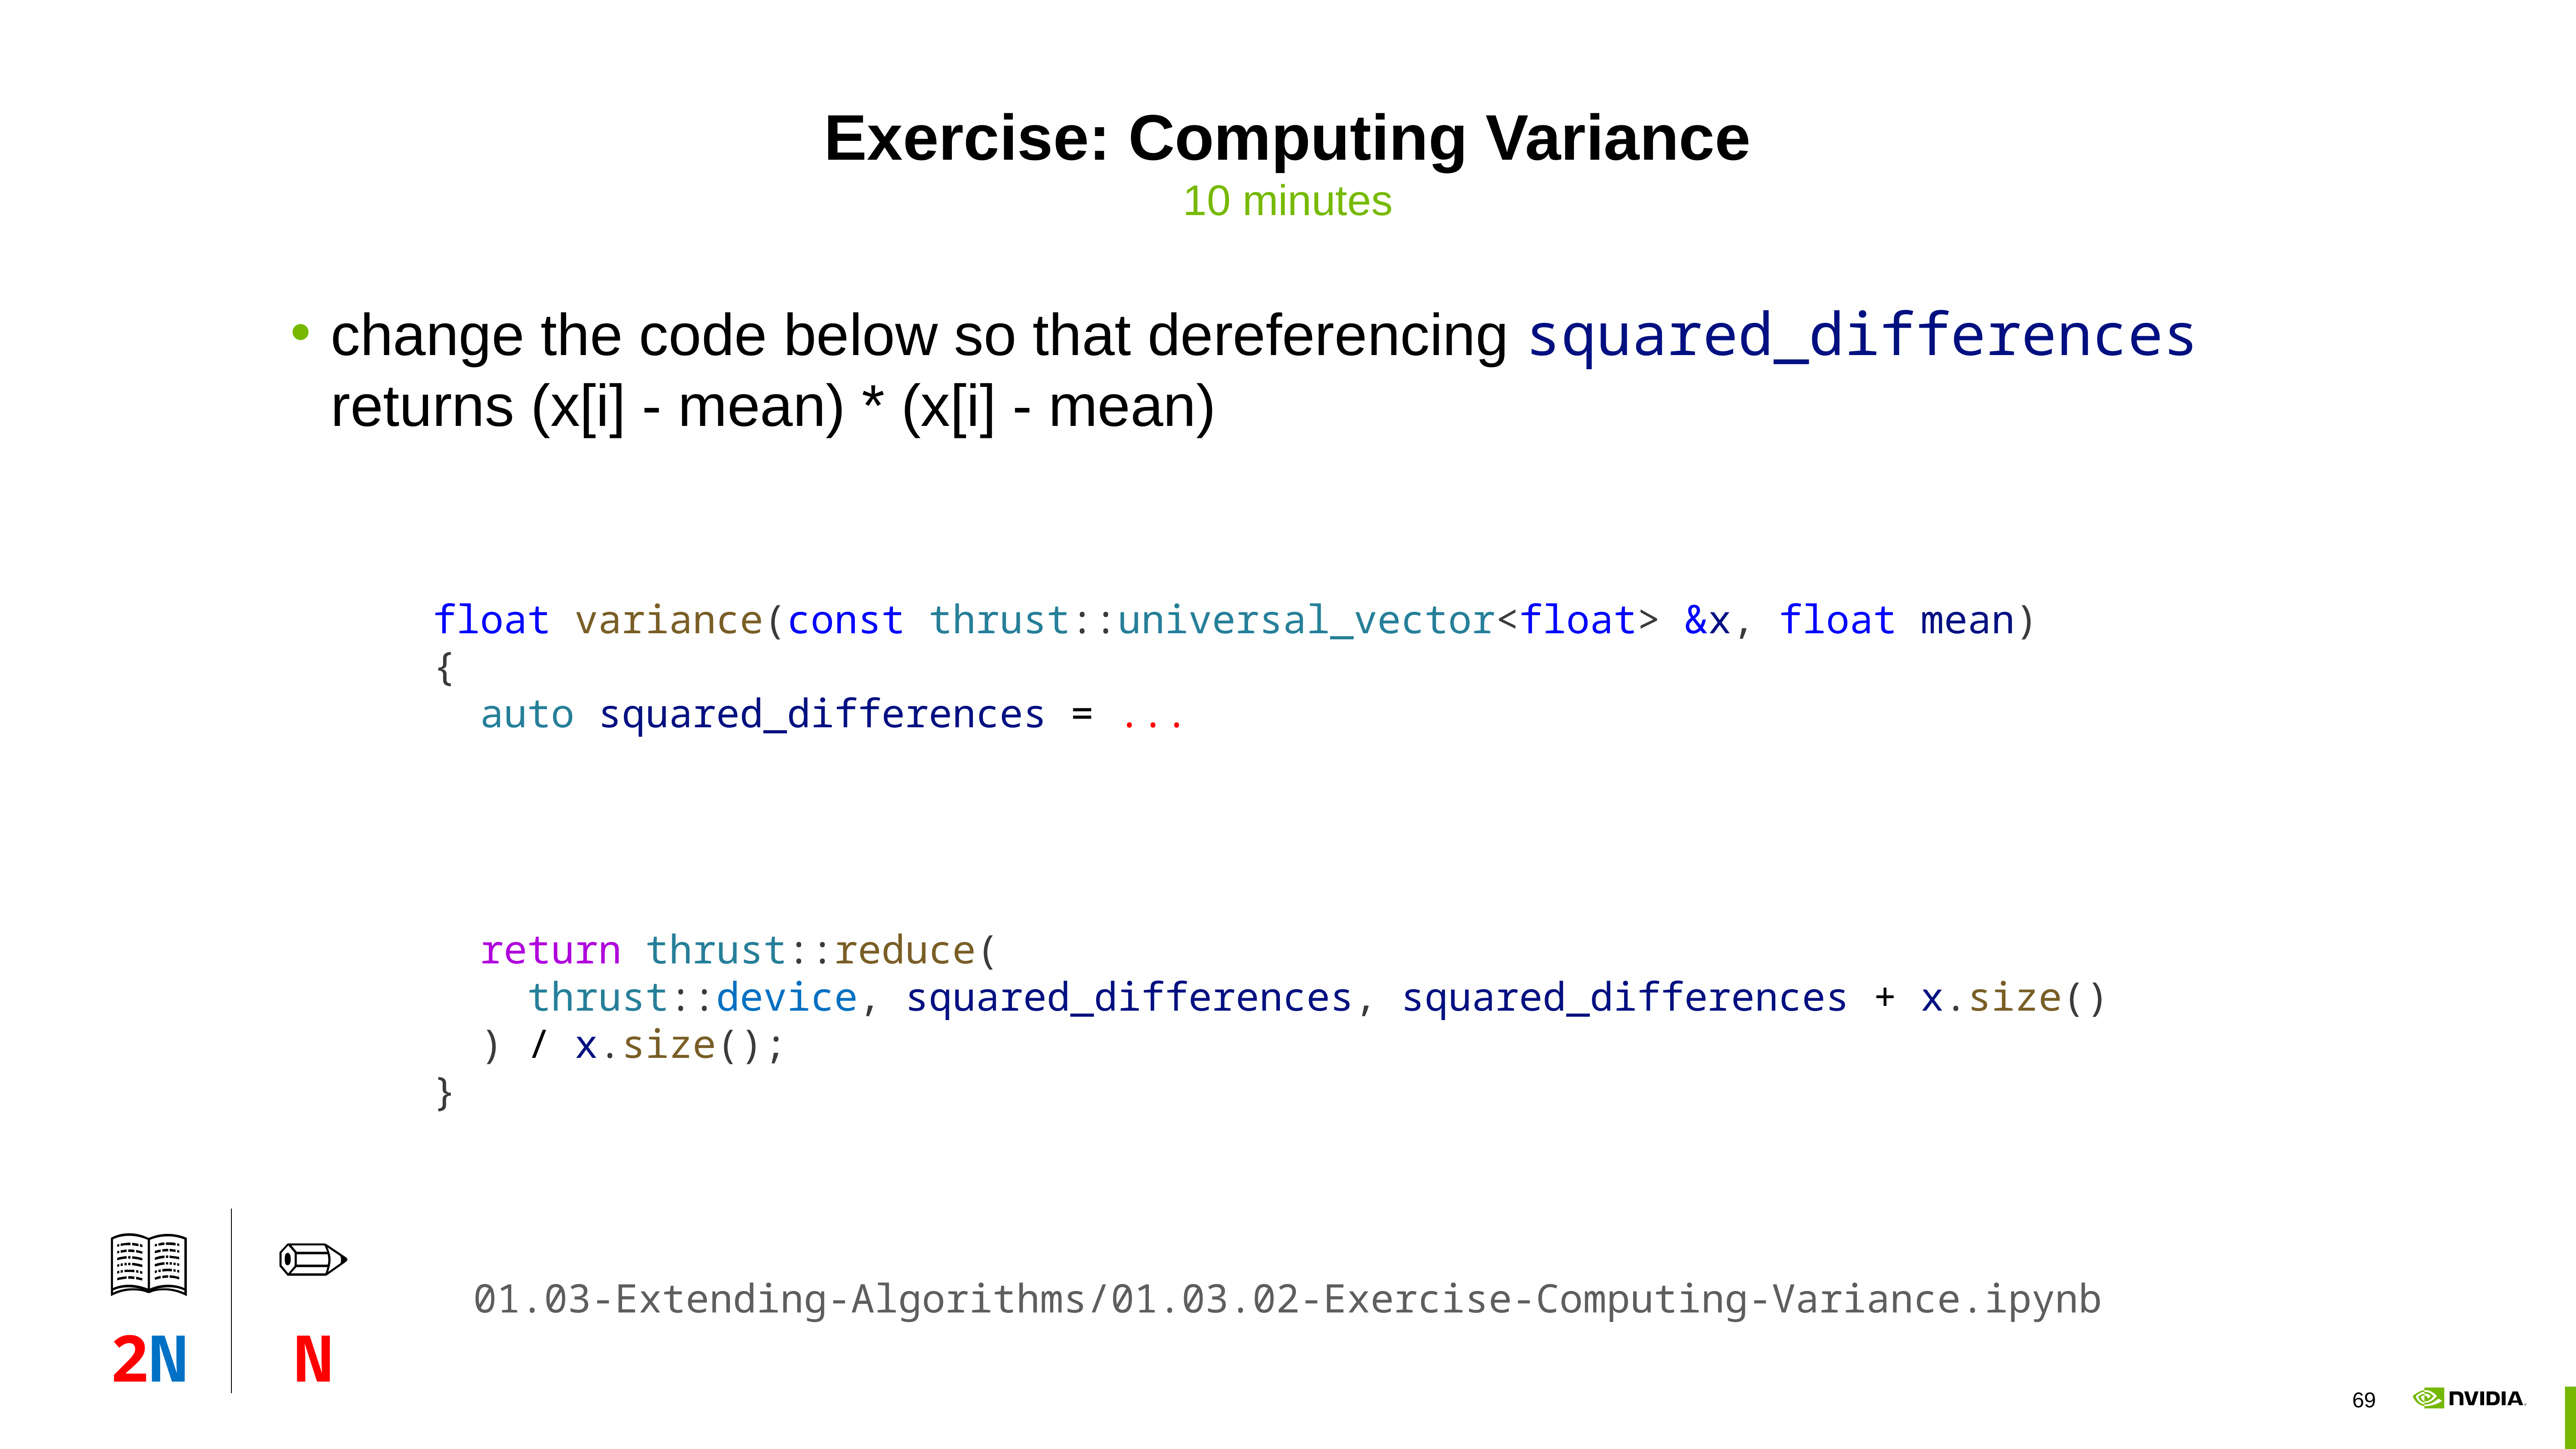

# Exercise: Computing Variance
10 minutes
change the code below so that dereferencing squared_differences returns (x[i] - mean) * (x[i] - mean)
float variance(const thrust::universal_vector<float> &x, float mean)
{
  auto squared_differences = ...

  return thrust::reduce(
    thrust::device, squared_differences, squared_differences + x.size()
  ) / x.size();
}
| 📖 | ✏️ |
| --- | --- |
| 2N | N |
01.03-Extending-Algorithms/01.03.02-Exercise-Computing-Variance.ipynb